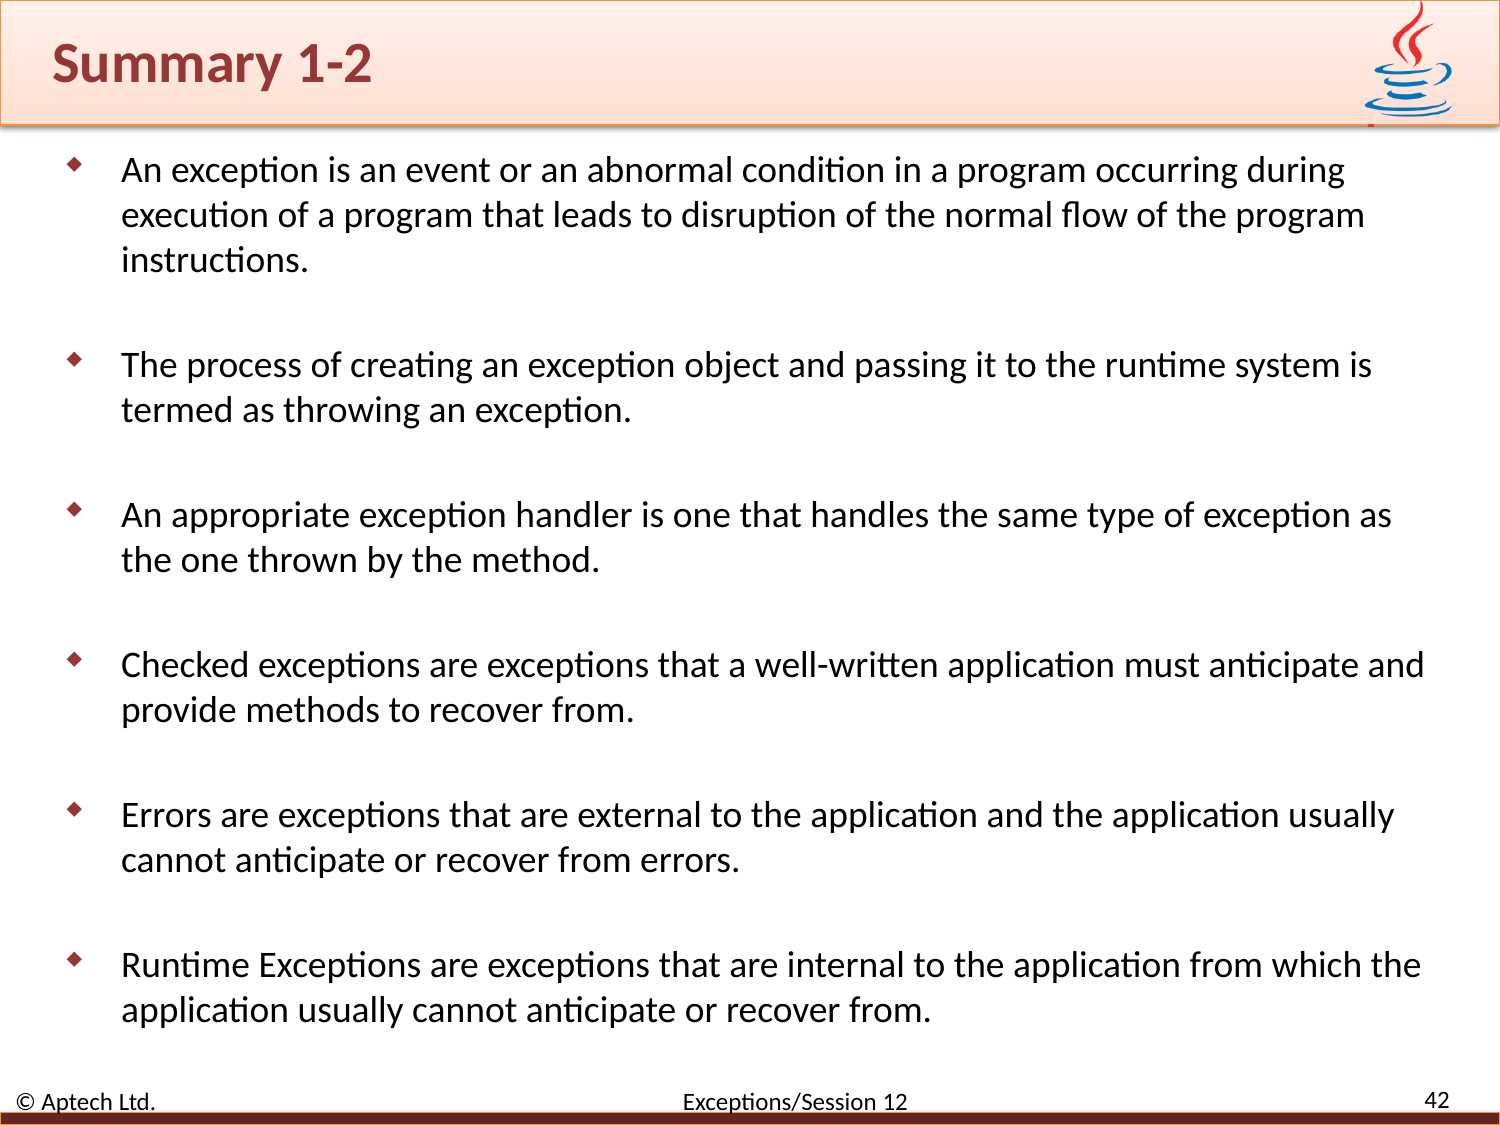

# Summary 1-2
An exception is an event or an abnormal condition in a program occurring during execution of a program that leads to disruption of the normal flow of the program instructions.

The process of creating an exception object and passing it to the runtime system is termed as throwing an exception.

An appropriate exception handler is one that handles the same type of exception as the one thrown by the method.

Checked exceptions are exceptions that a well-written application must anticipate and provide methods to recover from.

Errors are exceptions that are external to the application and the application usually cannot anticipate or recover from errors.

Runtime Exceptions are exceptions that are internal to the application from which the application usually cannot anticipate or recover from.
42
© Aptech Ltd.                                                                                            Exceptions/Session 12